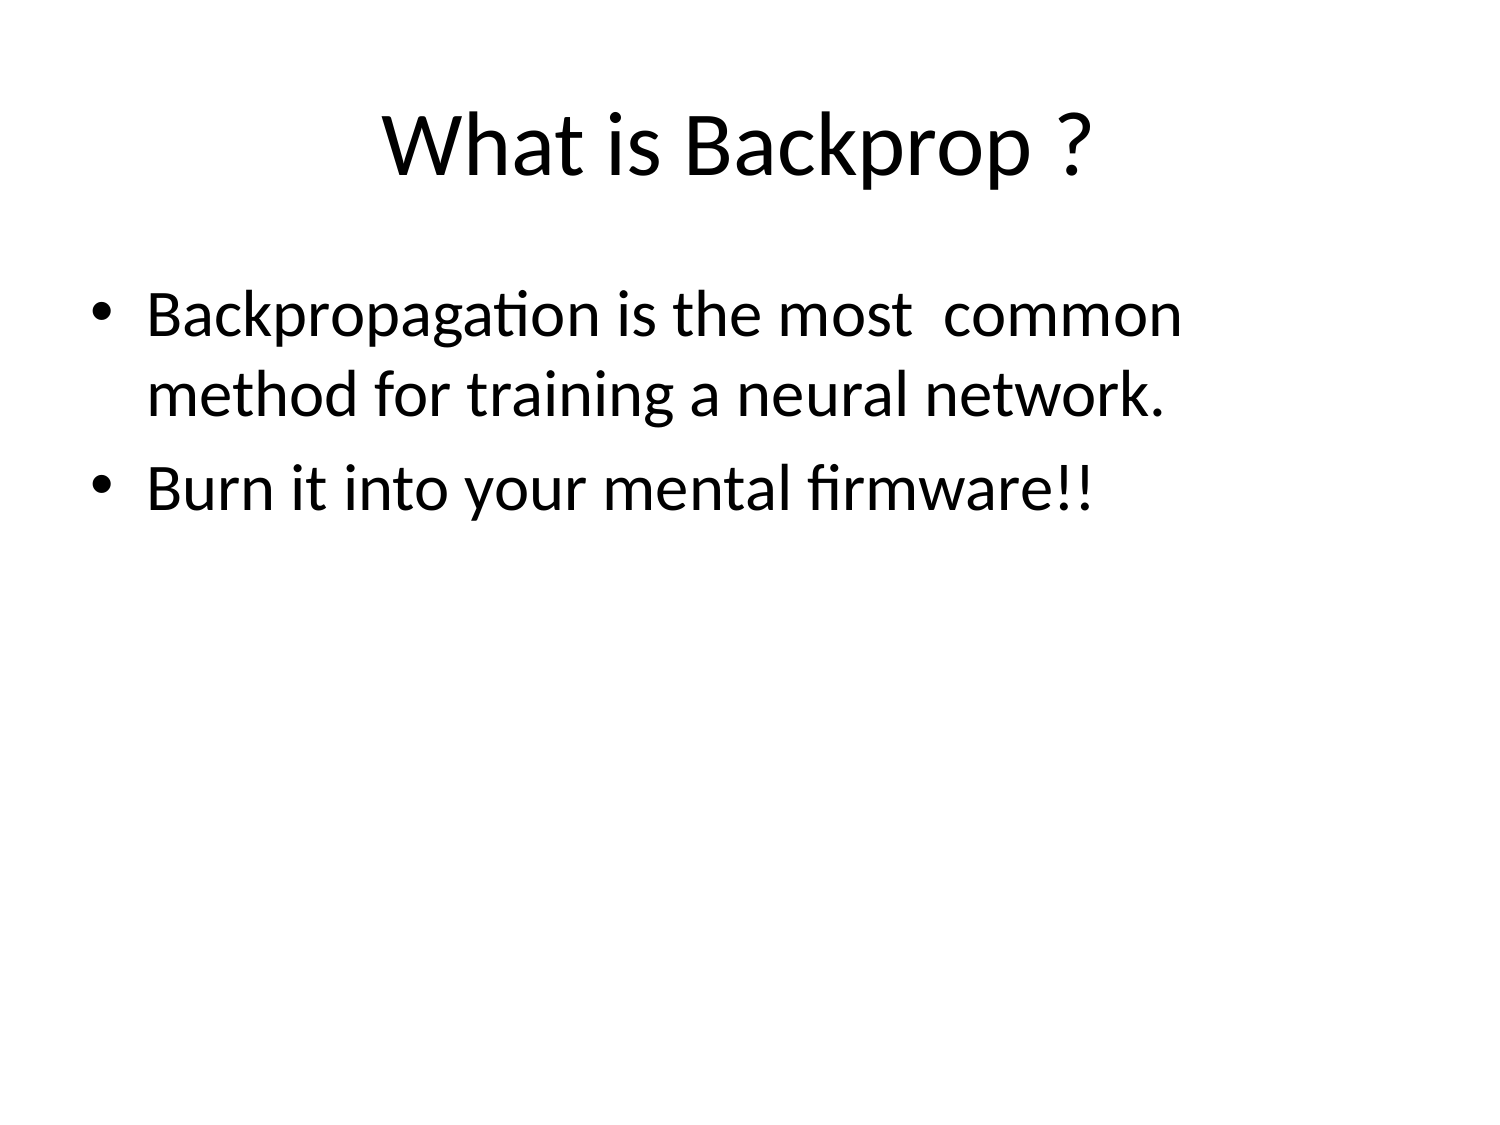

# What is Backprop ?
Backpropagation is the most  common method for training a neural network.
Burn it into your mental firmware!!